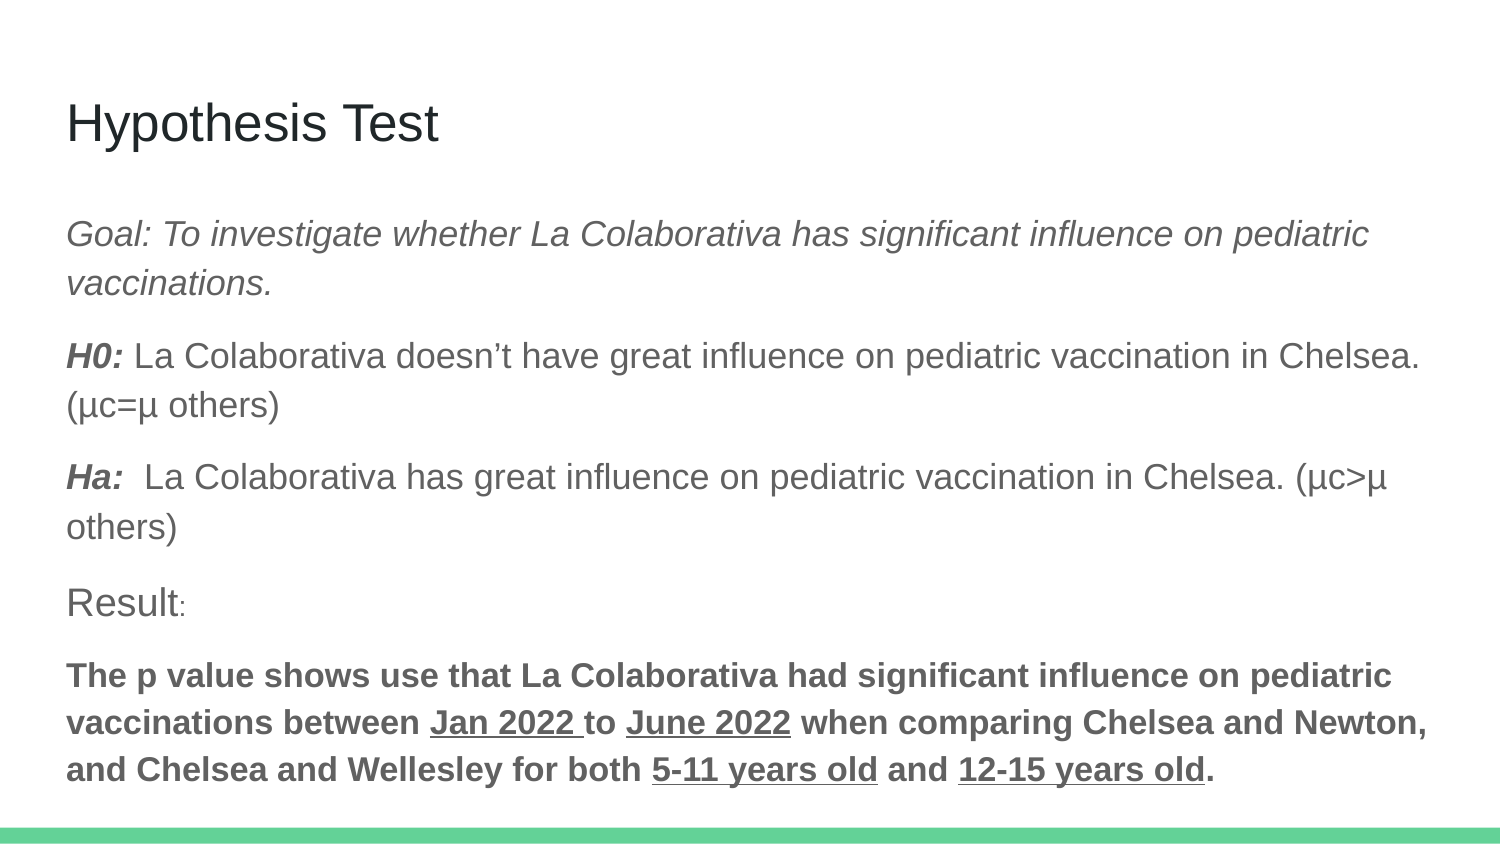

# Hypothesis Test
Goal: To investigate whether La Colaborativa has significant influence on pediatric vaccinations.
H0: La Colaborativa doesn’t have great influence on pediatric vaccination in Chelsea. (µc=µ others)
Ha:  La Colaborativa has great influence on pediatric vaccination in Chelsea. (µc>µ others)
Result:
The p value shows use that La Colaborativa had significant influence on pediatric vaccinations between Jan 2022 to June 2022 when comparing Chelsea and Newton, and Chelsea and Wellesley for both 5-11 years old and 12-15 years old.